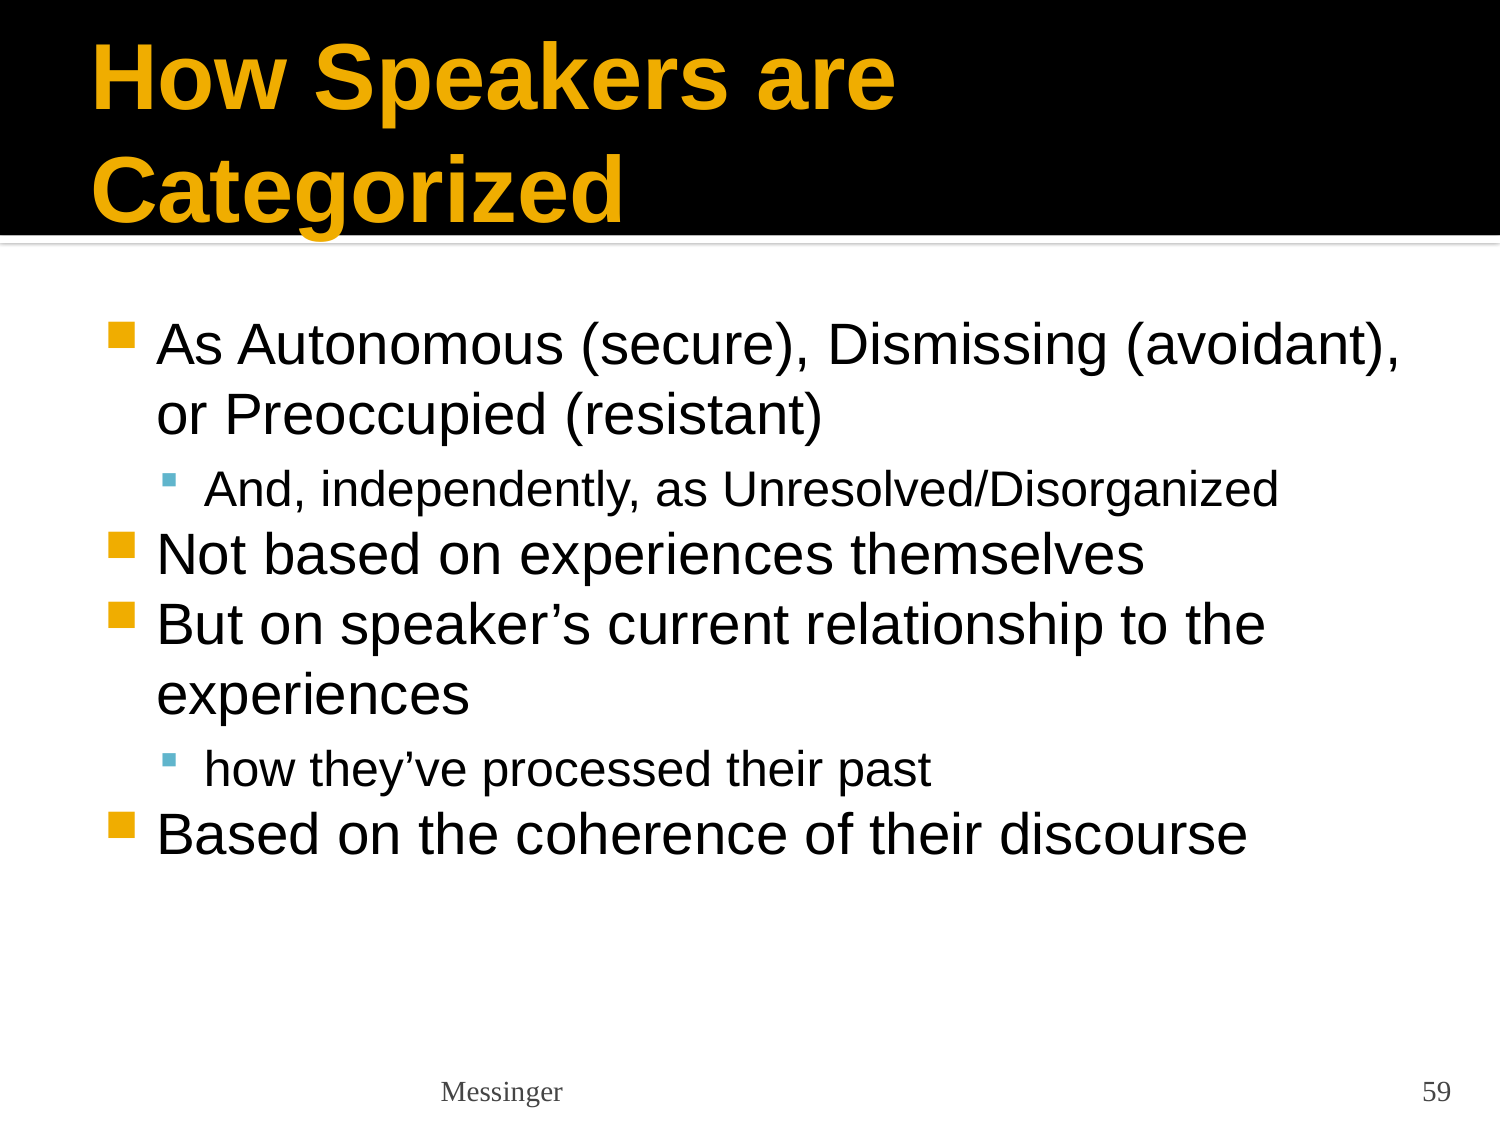

# How Speakers are Categorized
As Autonomous (secure), Dismissing (avoidant), or Preoccupied (resistant)
And, independently, as Unresolved/Disorganized
Not based on experiences themselves
But on speaker’s current relationship to the experiences
how they’ve processed their past
Based on the coherence of their discourse
Messinger
59